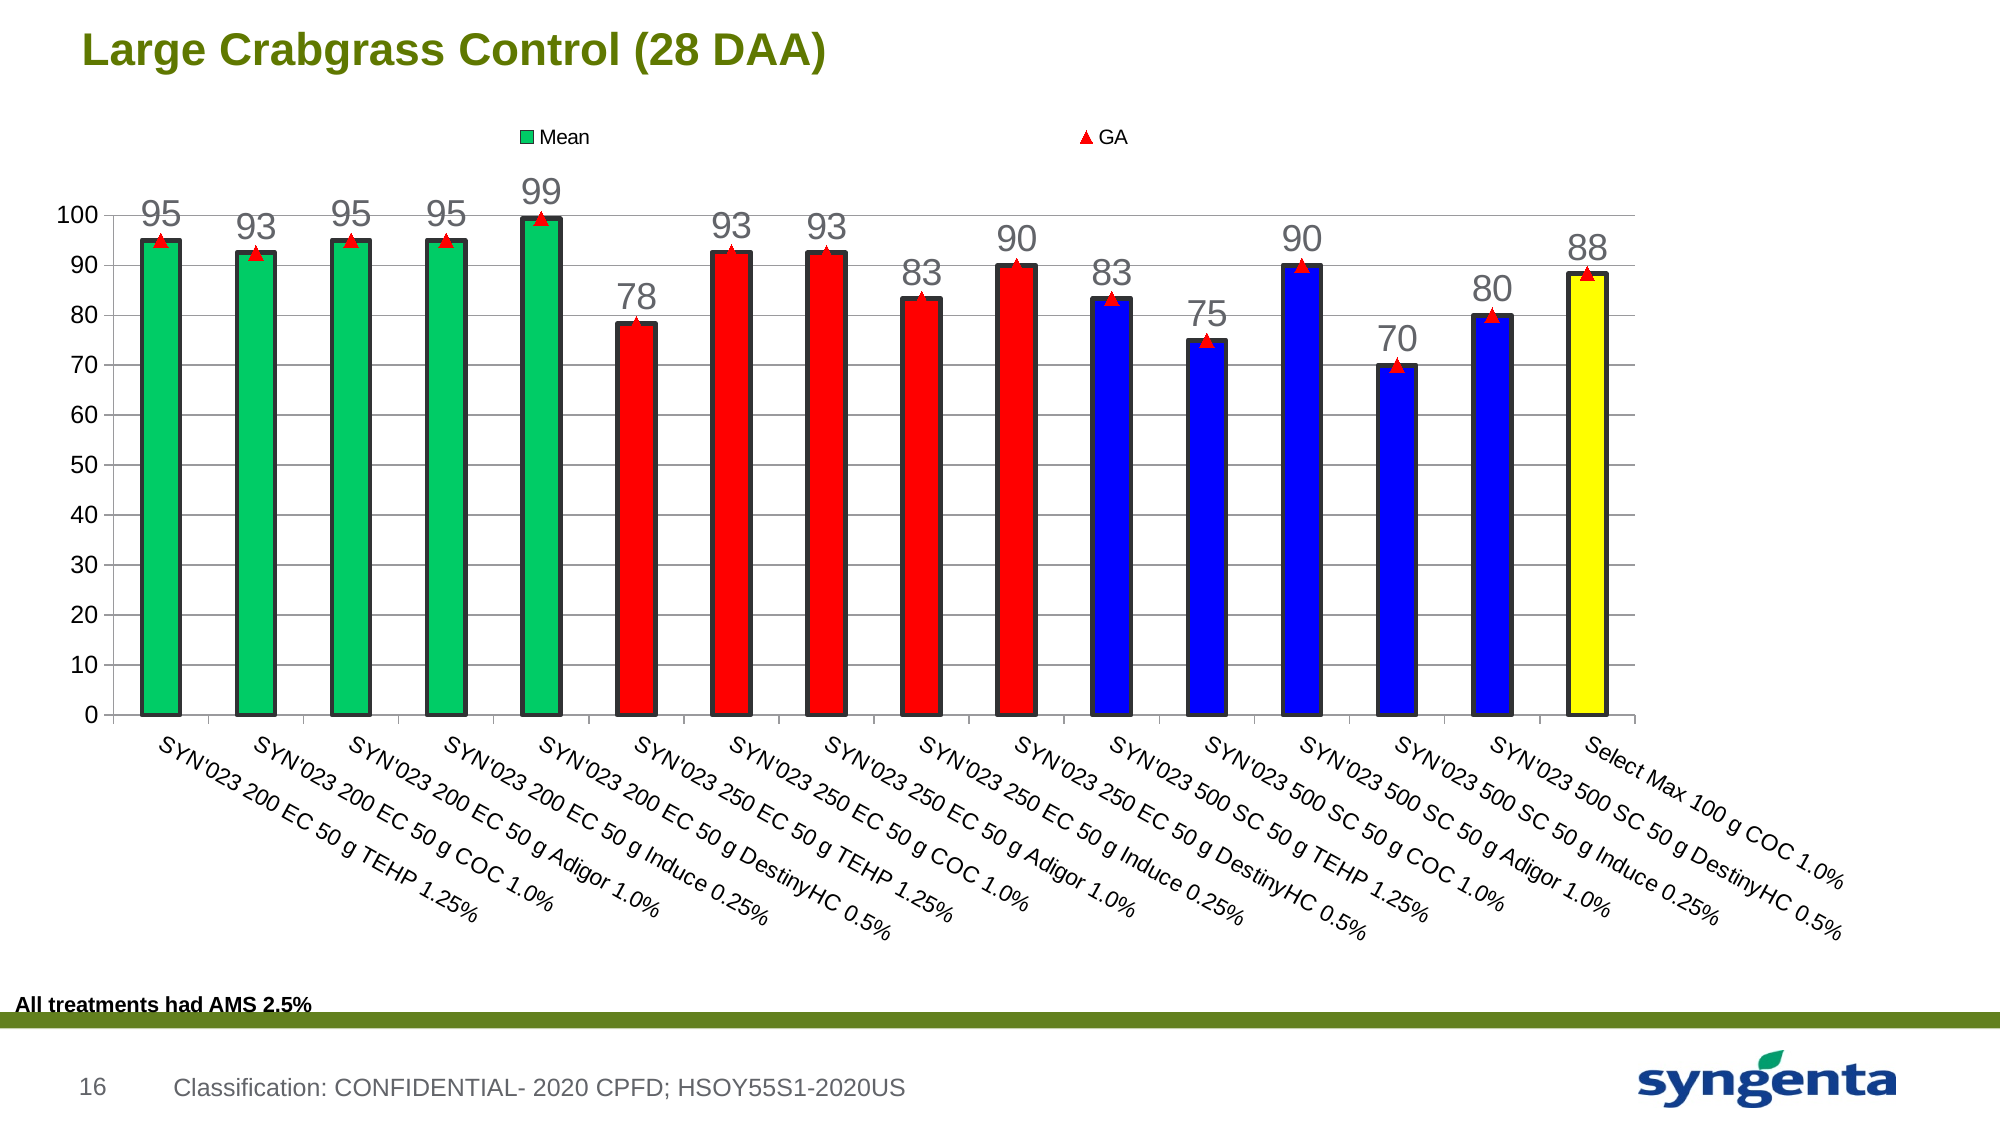

# Large Crabgrass Control (28 DAA)

### Chart

| Category | Mean | GA |
|---|---|---|
| SYN'023 200 EC 50 g TEHP 1.25% | 95.0 | 95.0 |
| SYN'023 200 EC 50 g COC 1.0% | 92.5 | 92.5 |
| SYN'023 200 EC 50 g Adigor 1.0% | 95.0 | 95.0 |
| SYN'023 200 EC 50 g Induce 0.25% | 95.0 | 95.0 |
| SYN'023 200 EC 50 g DestinyHC 0.5% | 99.33333333333299 | 99.33333333333299 |
| SYN'023 250 EC 50 g TEHP 1.25% | 78.333333333333 | 78.333333333333 |
| SYN'023 250 EC 50 g COC 1.0% | 92.666666666666 | 92.666666666666 |
| SYN'023 250 EC 50 g Adigor 1.0% | 92.5 | 92.5 |
| SYN'023 250 EC 50 g Induce 0.25% | 83.333333333333 | 83.333333333333 |
| SYN'023 250 EC 50 g DestinyHC 0.5% | 90.0 | 90.0 |
| SYN'023 500 SC 50 g TEHP 1.25% | 83.333333333333 | 83.333333333333 |
| SYN'023 500 SC 50 g COC 1.0% | 75.0 | 75.0 |
| SYN'023 500 SC 50 g Adigor 1.0% | 90.0 | 90.0 |
| SYN'023 500 SC 50 g Induce 0.25% | 70.0 | 70.0 |
| SYN'023 500 SC 50 g DestinyHC 0.5% | 80.0 | 80.0 |
| Select Max 100 g COC 1.0% | 88.33333333333299 | 88.33333333333299 |
All treatments had AMS 2.5%
Classification: CONFIDENTIAL- 2020 CPFD; HSOY55S1-2020US